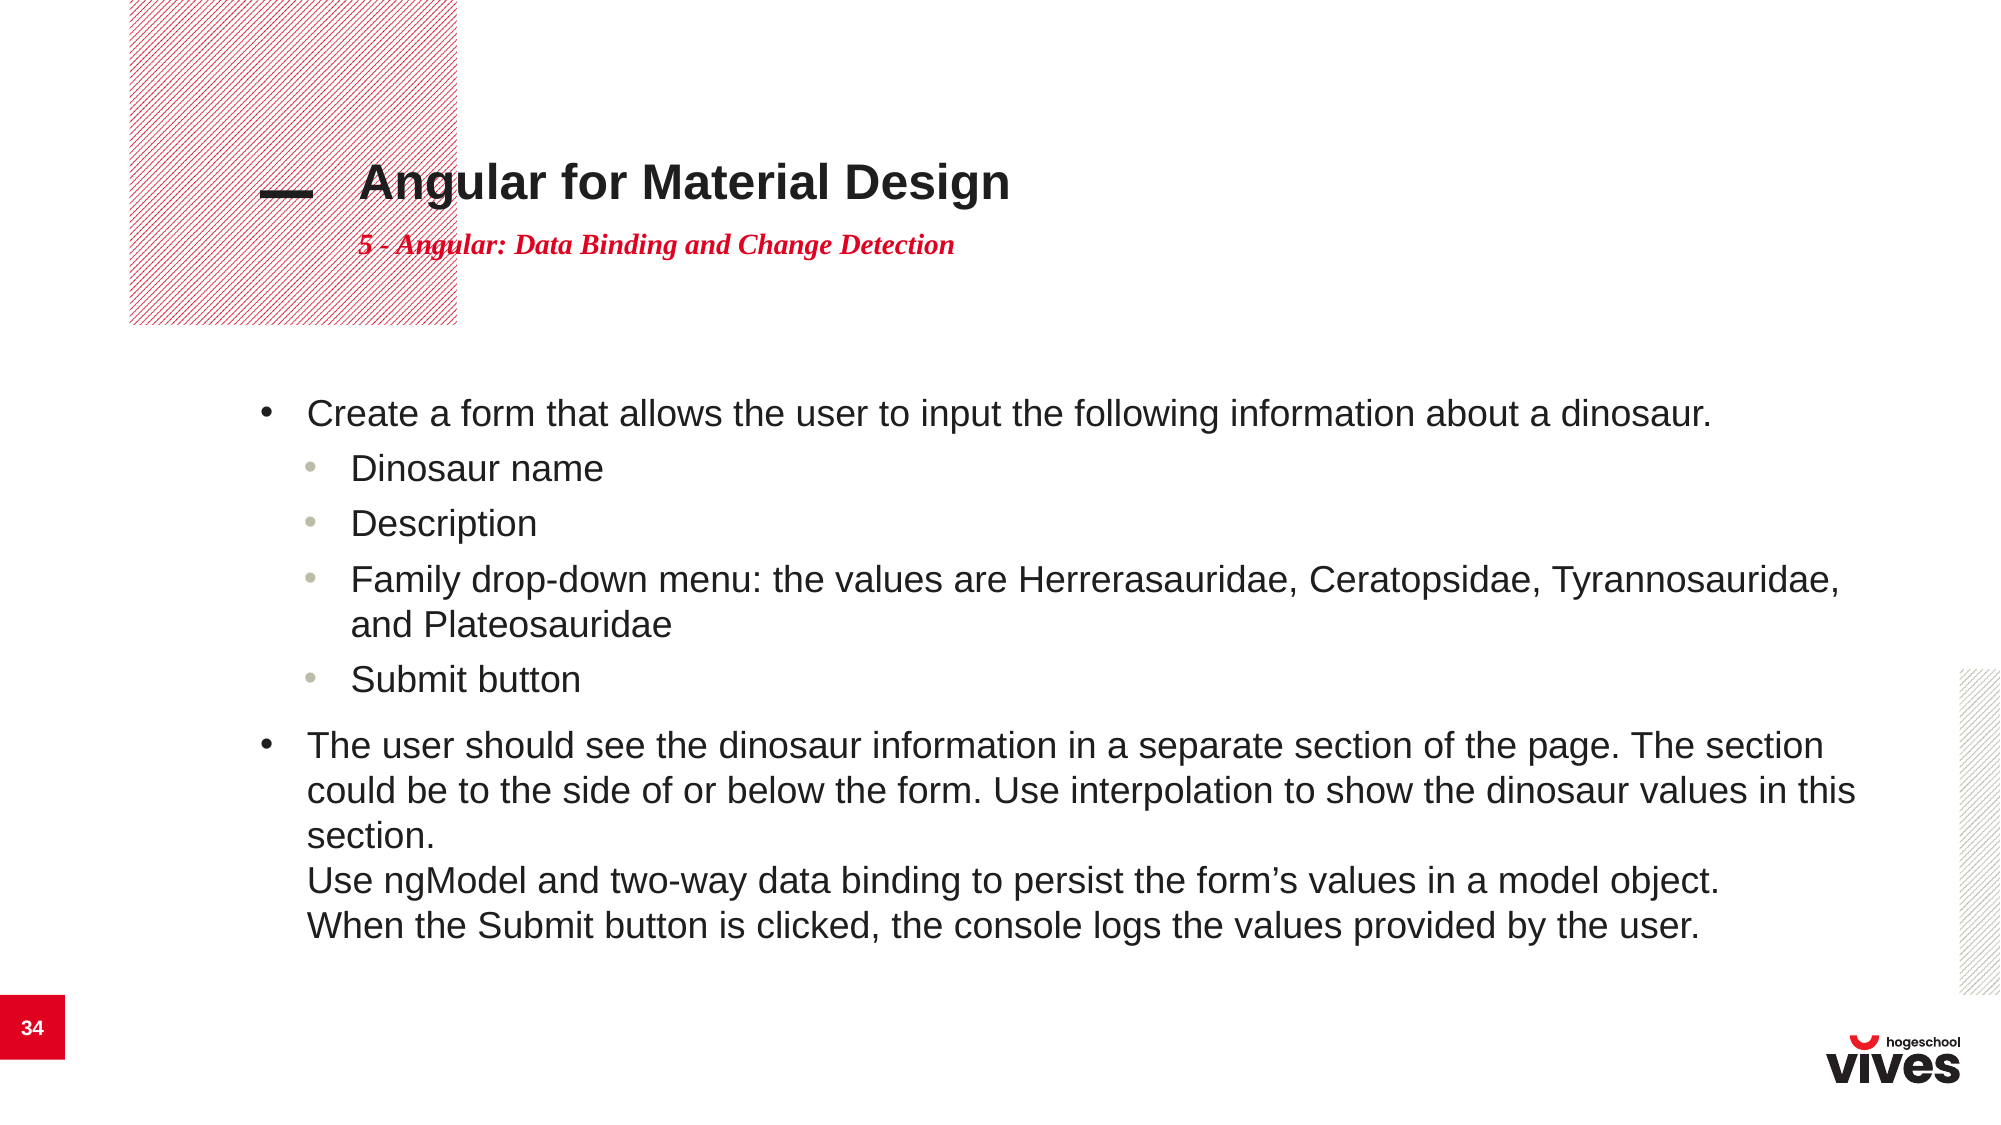

# Angular for Material Design
5 - Angular: Data Binding and Change Detection
Create a form that allows the user to input the following information about a dinosaur.
Dinosaur name
Description
Family drop-down menu: the values are Herrerasauridae, Ceratopsidae, Tyrannosauridae, and Plateosauridae
Submit button
The user should see the dinosaur information in a separate section of the page. The section could be to the side of or below the form. Use interpolation to show the dinosaur values in this section.
Use ngModel and two-way data binding to persist the form’s values in a model object.
When the Submit button is clicked, the console logs the values provided by the user.